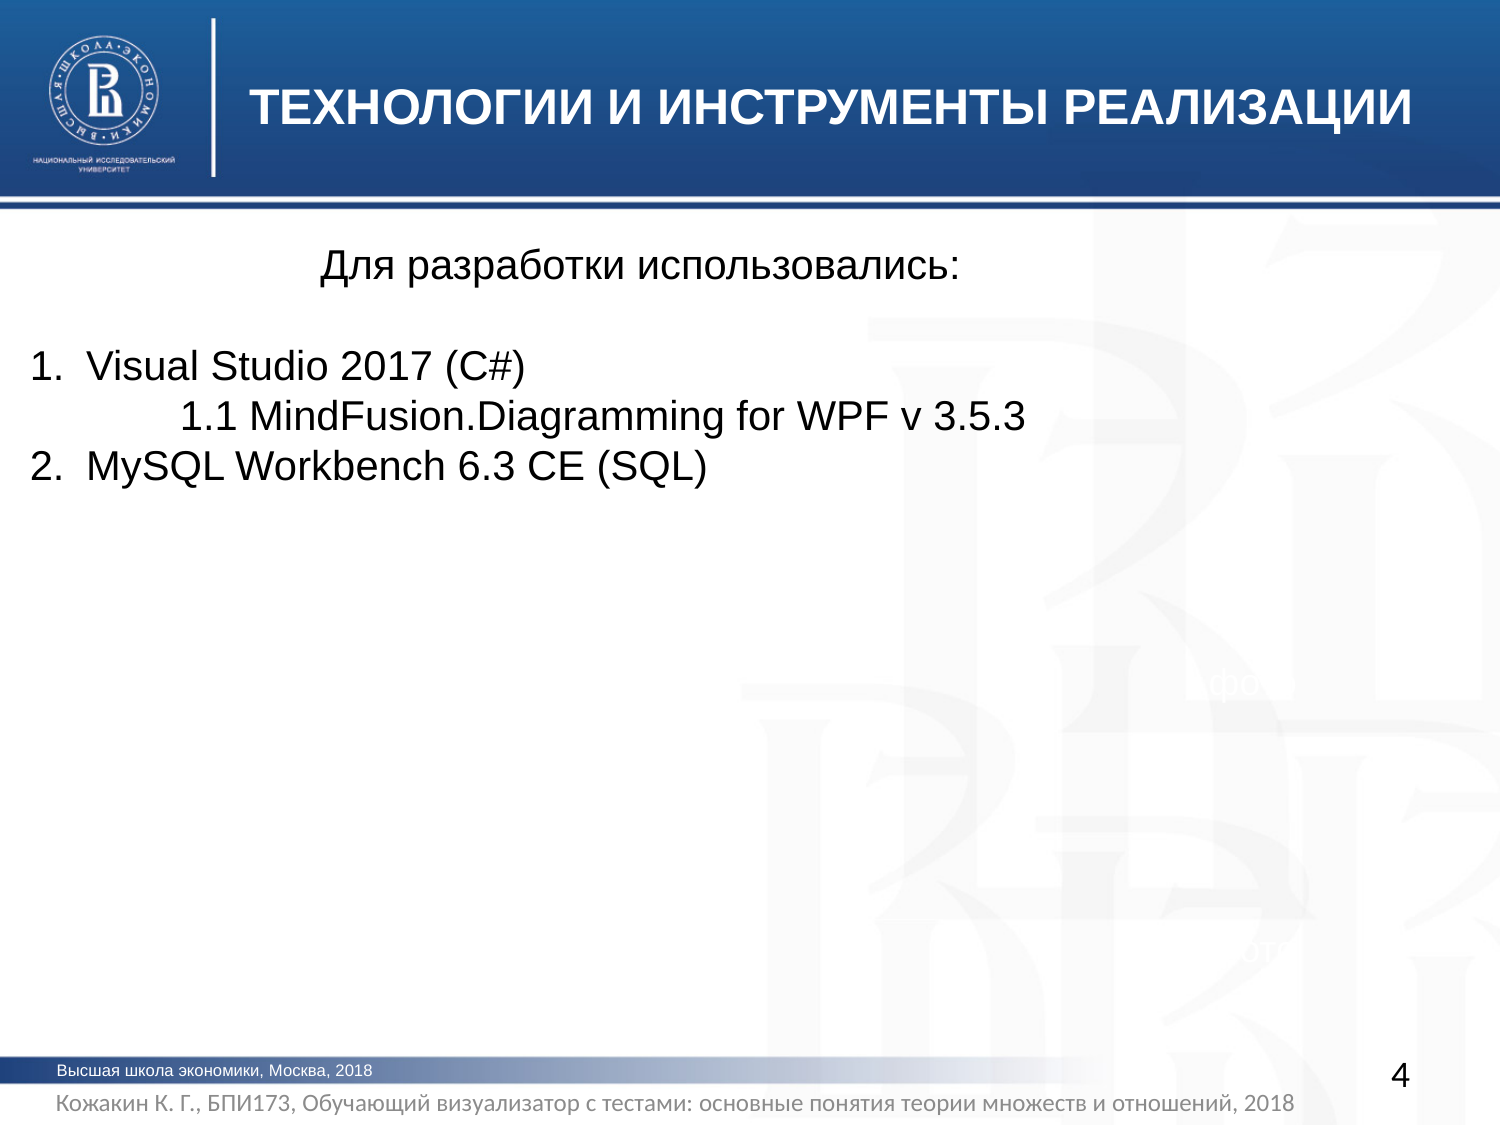

ТЕХНОЛОГИИ И ИНСТРУМЕНТЫ РЕАЛИЗАЦИИ
Для разработки использовались:

Visual Studio 2017 (C#)
	1.1 MindFusion.Diagramming for WPF v 3.5.3
MySQL Workbench 6.3 CE (SQL)
фото
фото
4
Высшая школа экономики, Москва, 2018
Кожакин К. Г., БПИ173, Обучающий визуализатор с тестами: основные понятия теории множеств и отношений, 2018